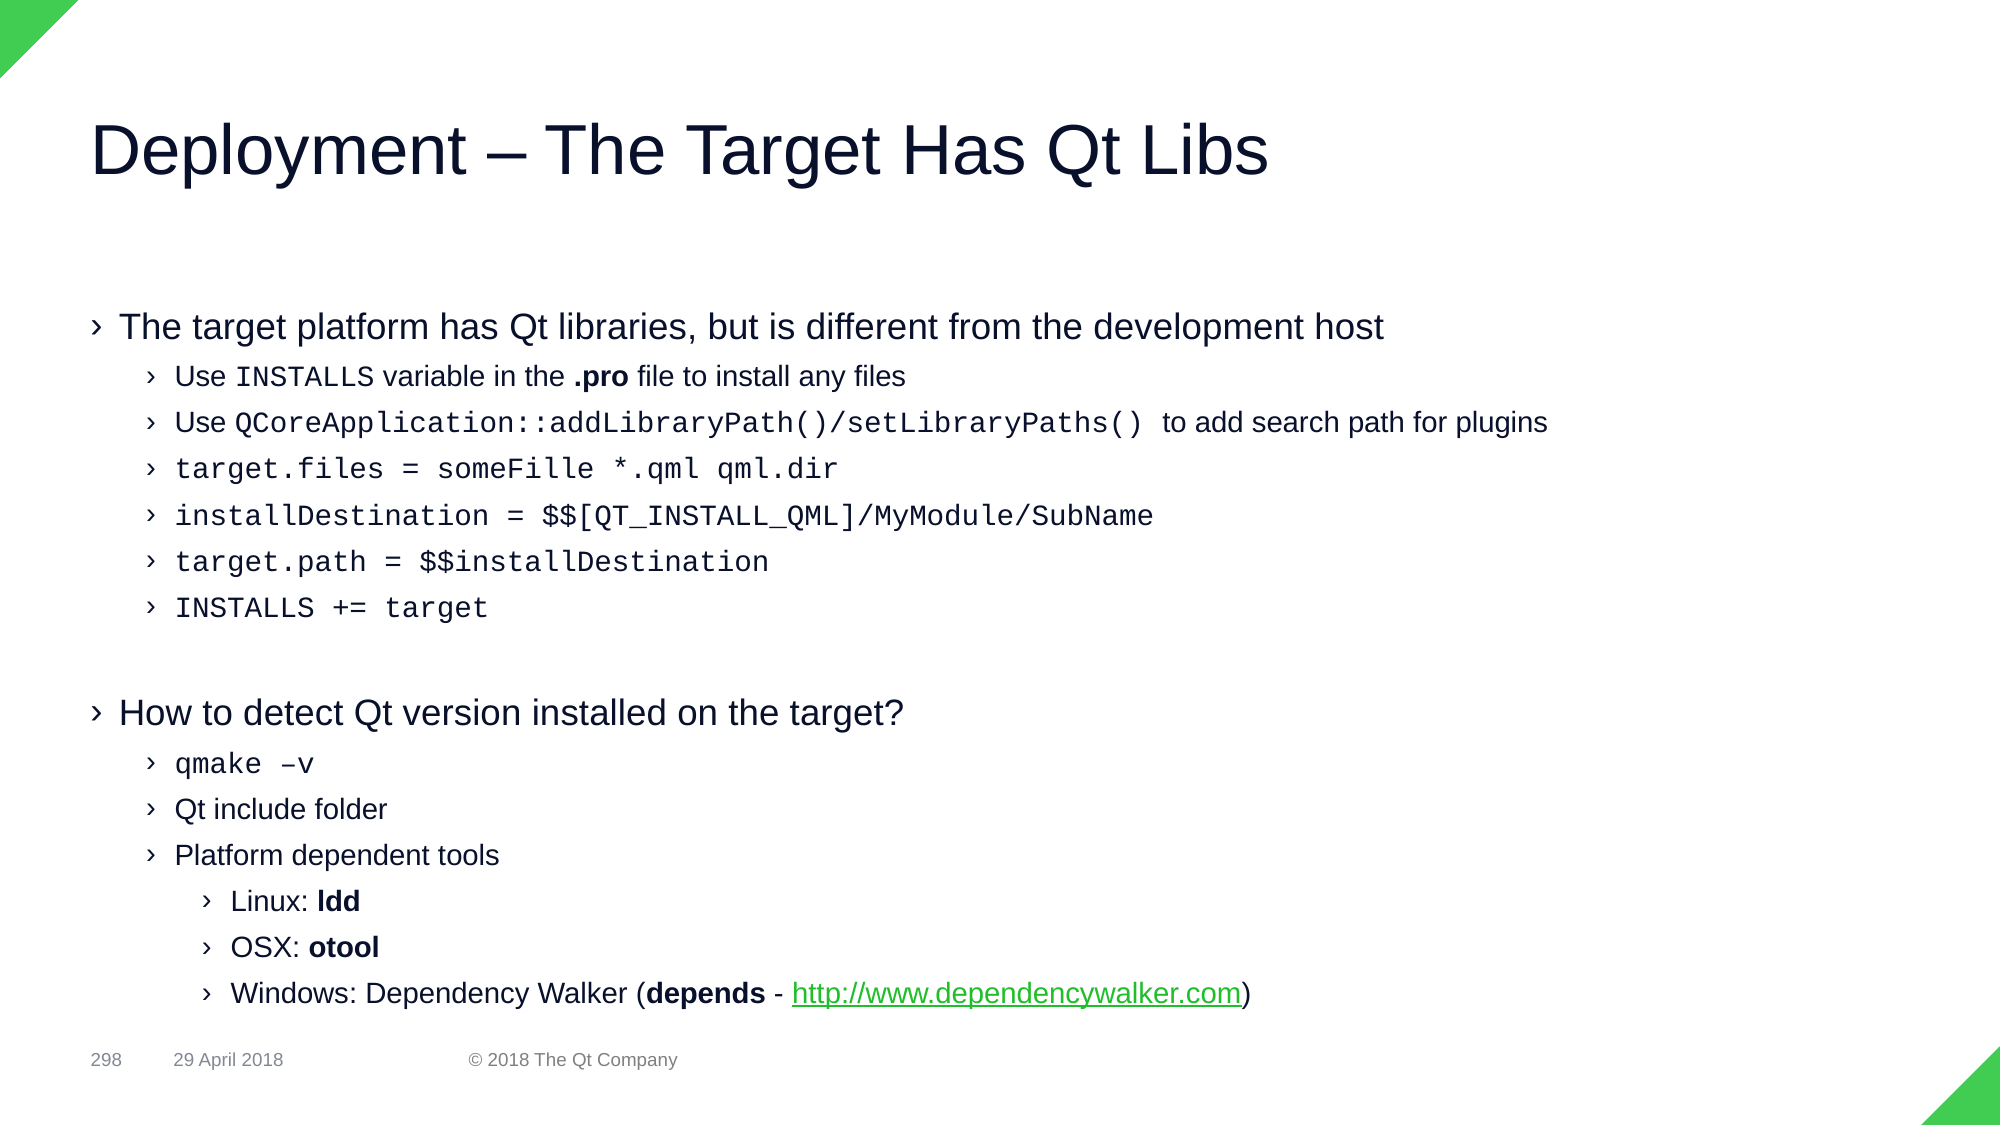

# Deployment – The Target Has Qt Libs
The target platform has Qt libraries, but is different from the development host
Use INSTALLS variable in the .pro file to install any files
Use QCoreApplication::addLibraryPath()/setLibraryPaths() to add search path for plugins
target.files = someFille *.qml qml.dir
installDestination = $$[QT_INSTALL_QML]/MyModule/SubName
target.path = $$installDestination
INSTALLS += target

How to detect Qt version installed on the target?
qmake –v
Qt include folder
Platform dependent tools
Linux: ldd
OSX: otool
Windows: Dependency Walker (depends - http://www.dependencywalker.com)

© 2018 The Qt Company
298
29 April 2018